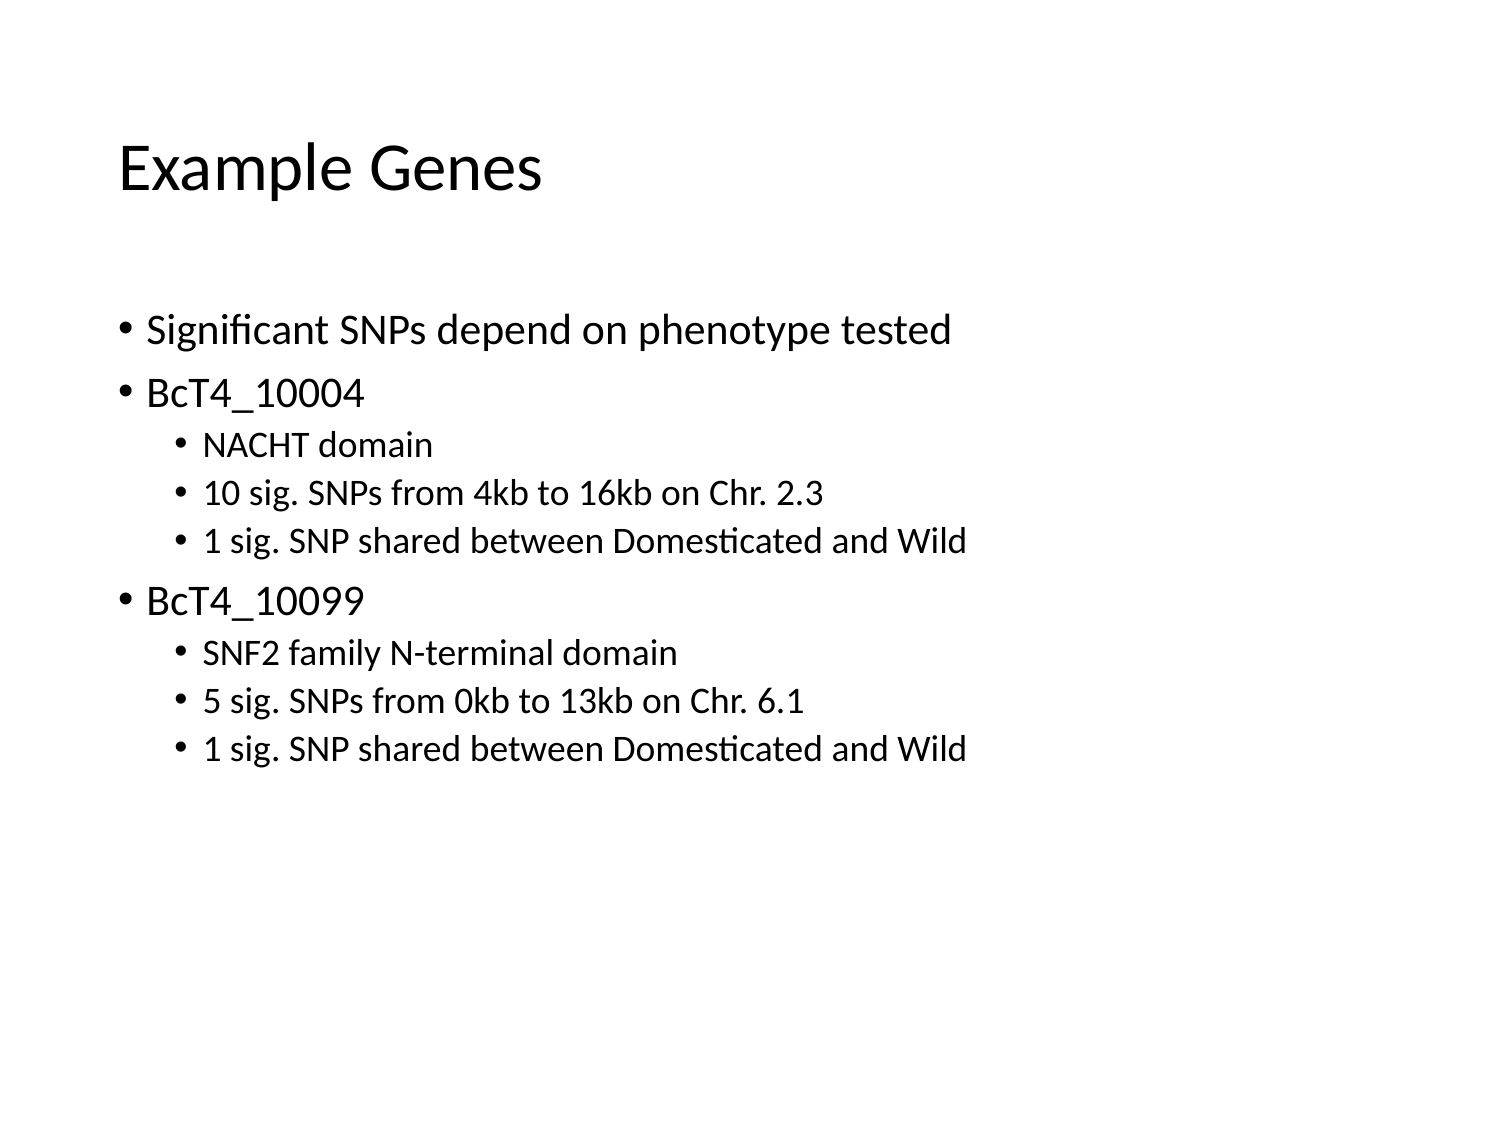

# Example Genes
Significant SNPs depend on phenotype tested
BcT4_10004
NACHT domain
10 sig. SNPs from 4kb to 16kb on Chr. 2.3
1 sig. SNP shared between Domesticated and Wild
BcT4_10099
SNF2 family N-terminal domain
5 sig. SNPs from 0kb to 13kb on Chr. 6.1
1 sig. SNP shared between Domesticated and Wild